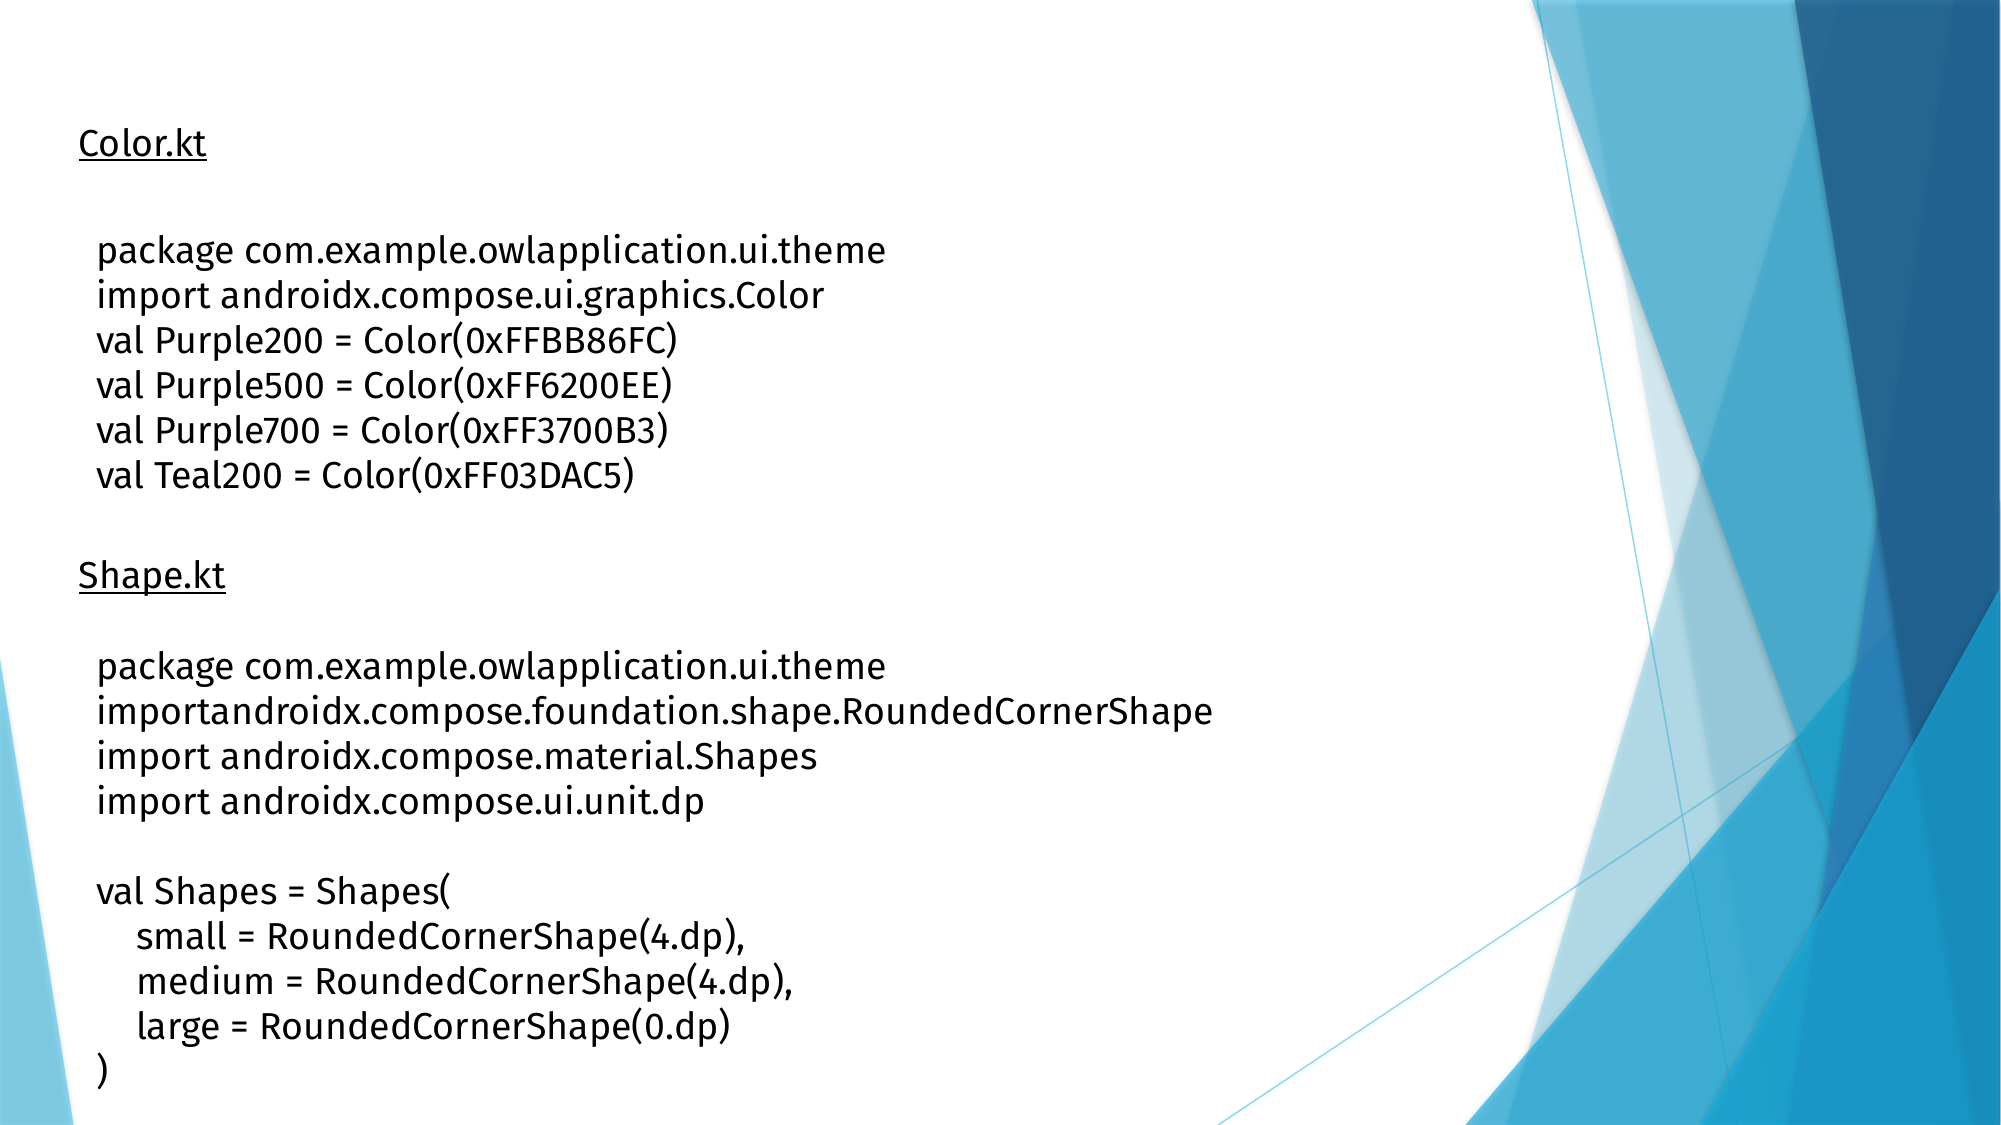

Color.kt
package com.example.owlapplication.ui.theme
import androidx.compose.ui.graphics.Color
val Purple200 = Color(0xFFBB86FC)
val Purple500 = Color(0xFF6200EE)
val Purple700 = Color(0xFF3700B3)
val Teal200 = Color(0xFF03DAC5)

Shape.kt
package com.example.owlapplication.ui.theme
importandroidx.compose.foundation.shape.RoundedCornerShape
import androidx.compose.material.Shapes
import androidx.compose.ui.unit.dp

val Shapes = Shapes(
    small = RoundedCornerShape(4.dp),
    medium = RoundedCornerShape(4.dp),
    large = RoundedCornerShape(0.dp)
)